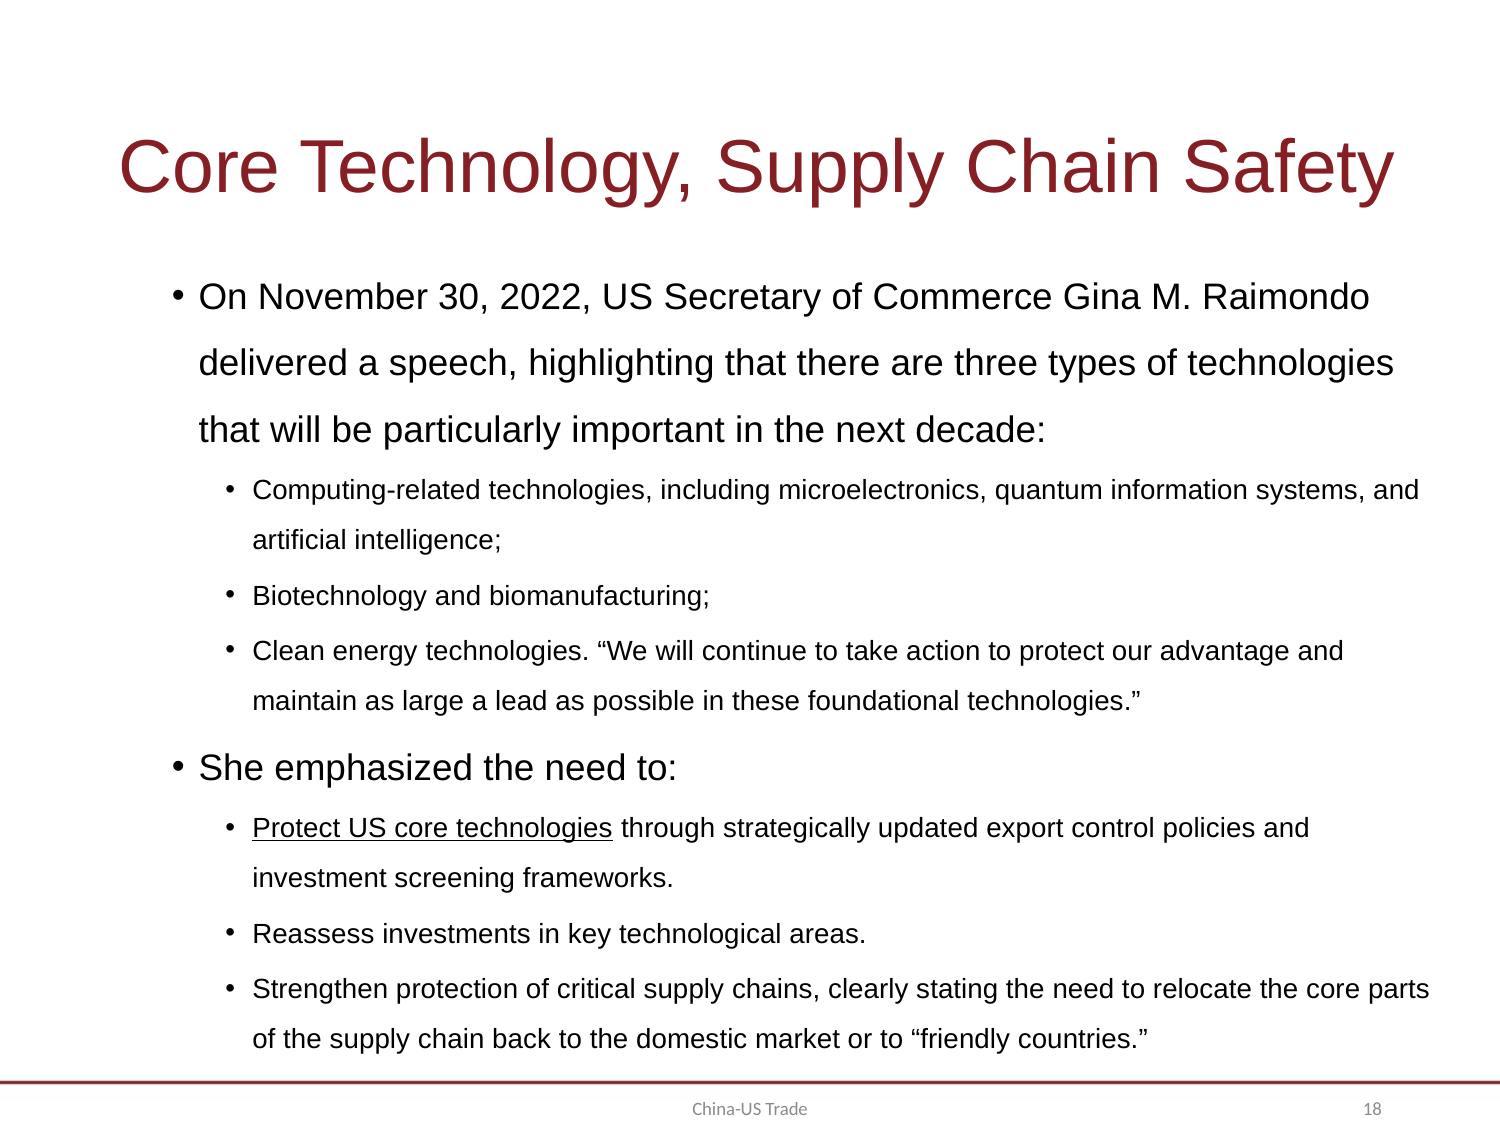

# Core Technology, Supply Chain Safety
On November 30, 2022, US Secretary of Commerce Gina M. Raimondo delivered a speech, highlighting that there are three types of technologies that will be particularly important in the next decade:
Computing-related technologies, including microelectronics, quantum information systems, and artificial intelligence;
Biotechnology and biomanufacturing;
Clean energy technologies. “We will continue to take action to protect our advantage and maintain as large a lead as possible in these foundational technologies.”
She emphasized the need to:
Protect US core technologies through strategically updated export control policies and investment screening frameworks.
Reassess investments in key technological areas.
Strengthen protection of critical supply chains, clearly stating the need to relocate the core parts of the supply chain back to the domestic market or to “friendly countries.”
18
China-US Trade